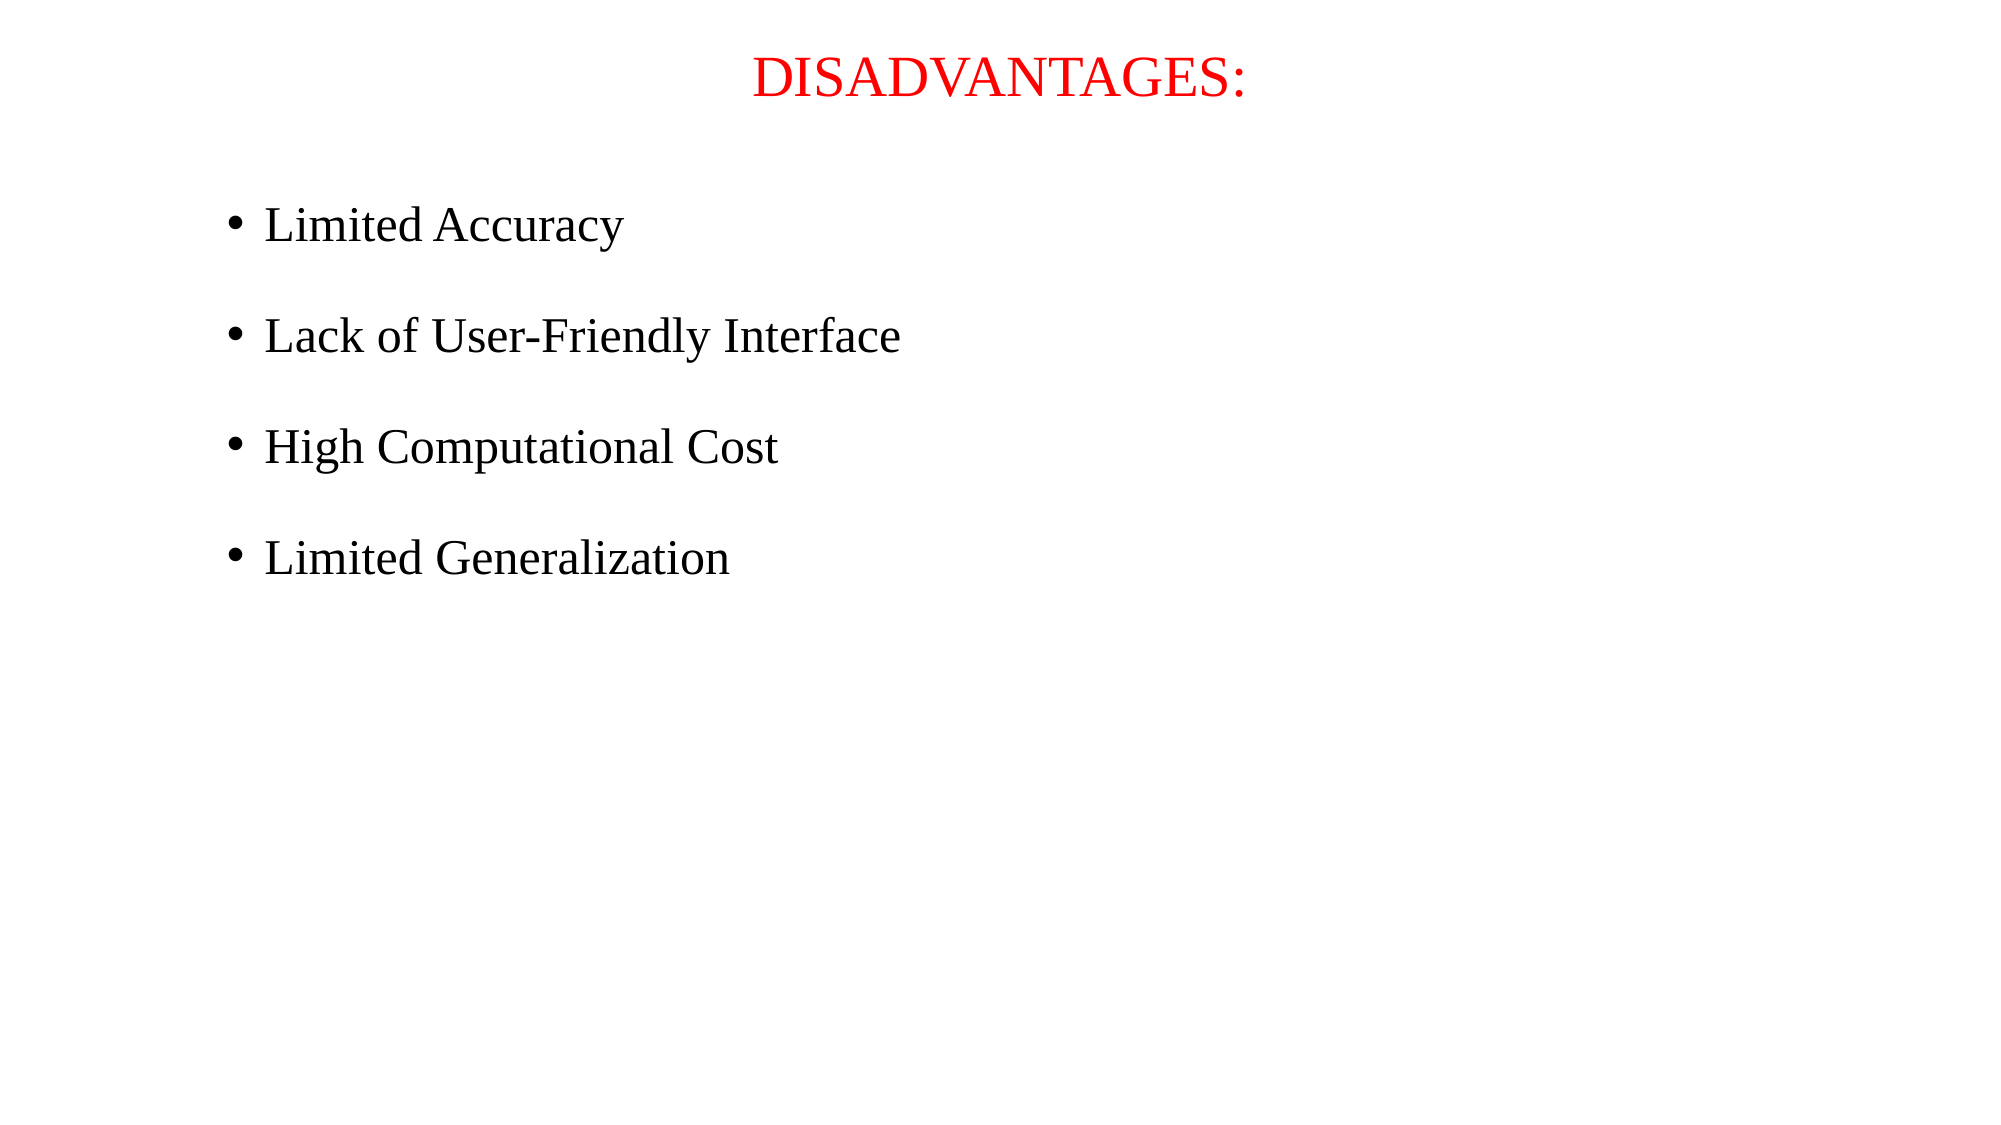

# DISADVANTAGES:
Limited Accuracy
Lack of User-Friendly Interface
High Computational Cost
Limited Generalization